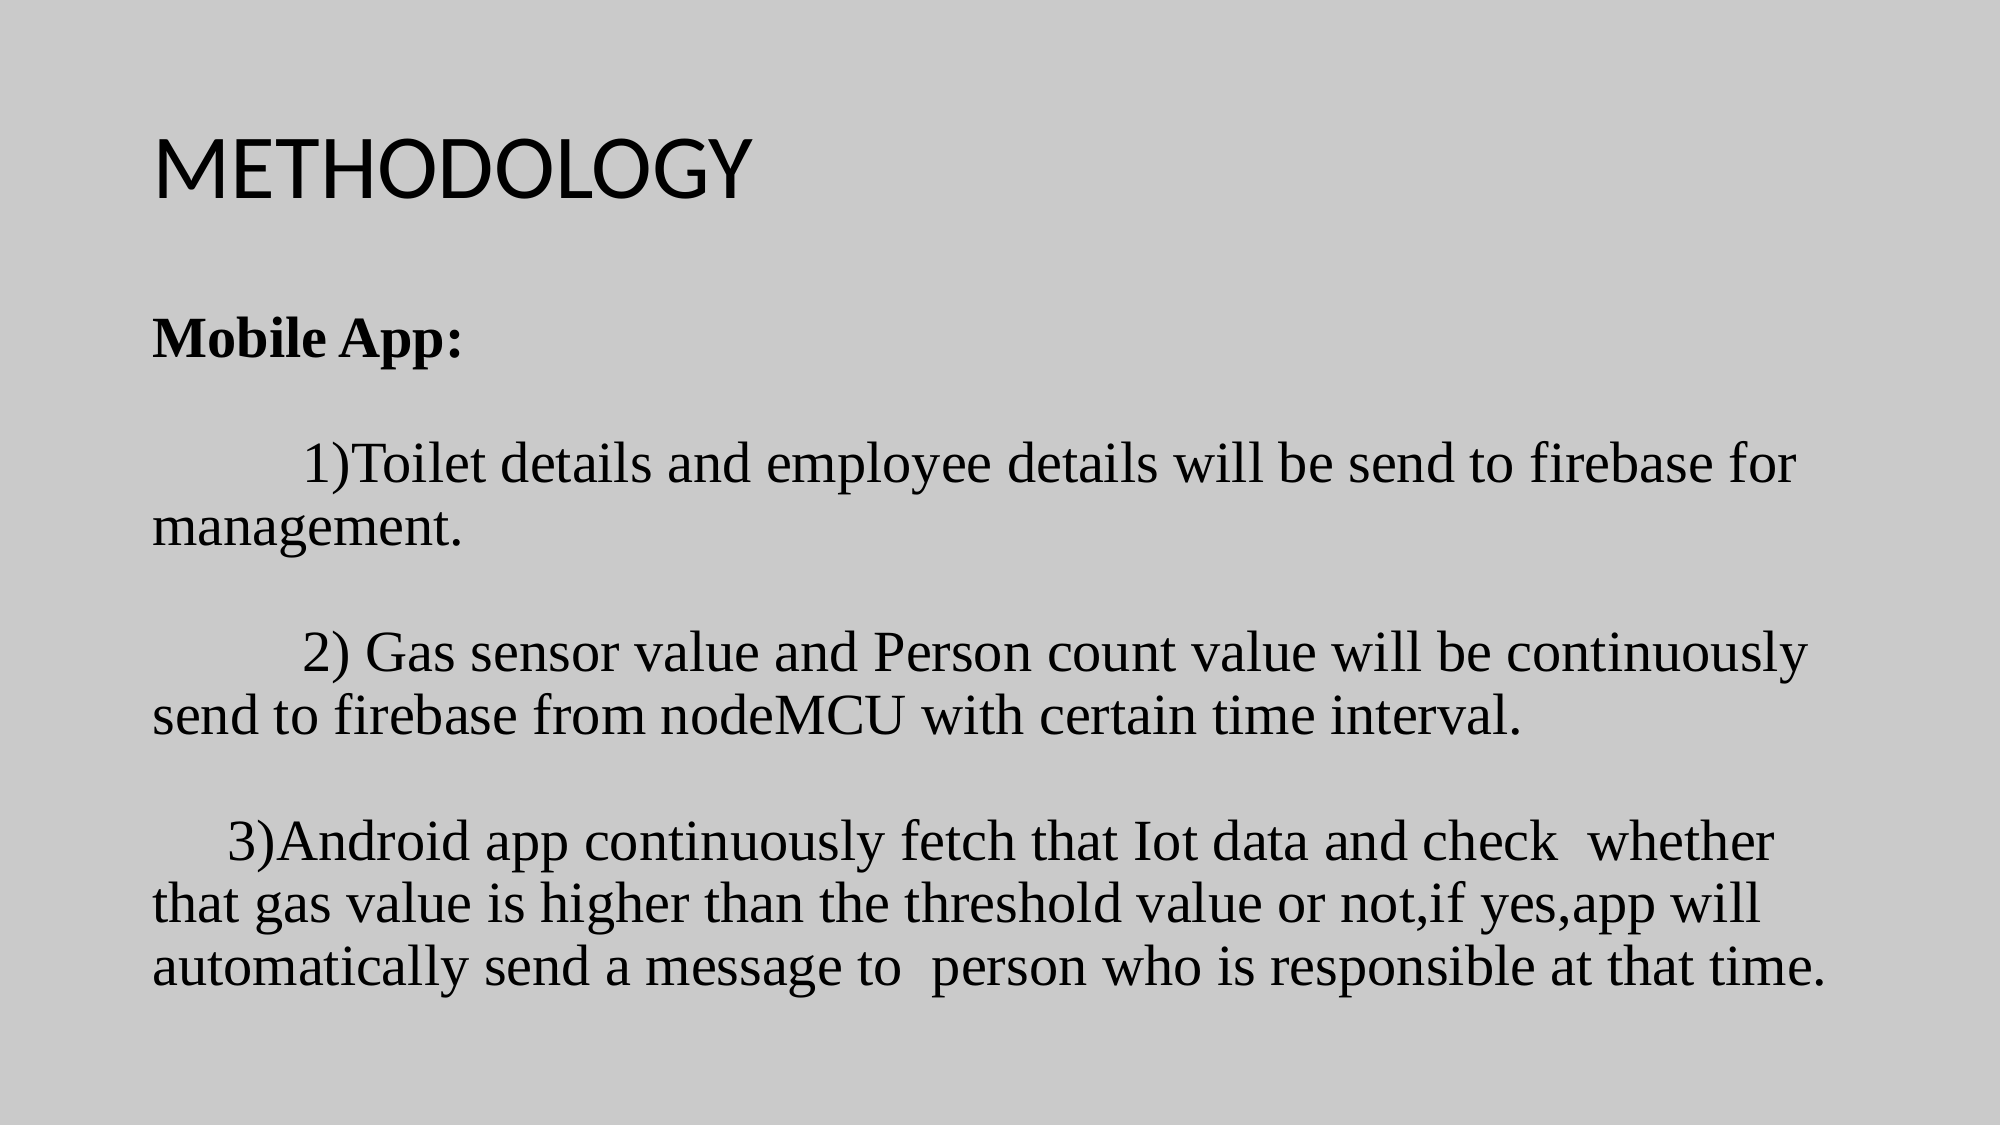

# METHODOLOGY
Mobile App:

	1)Toilet details and employee details will be send to firebase for management.

	2) Gas sensor value and Person count value will be continuously send to firebase from nodeMCU with certain time interval.

3)Android app continuously fetch that Iot data and check  whether that gas value is higher than the threshold value or not,if yes,app will automatically send a message to  person who is responsible at that time.